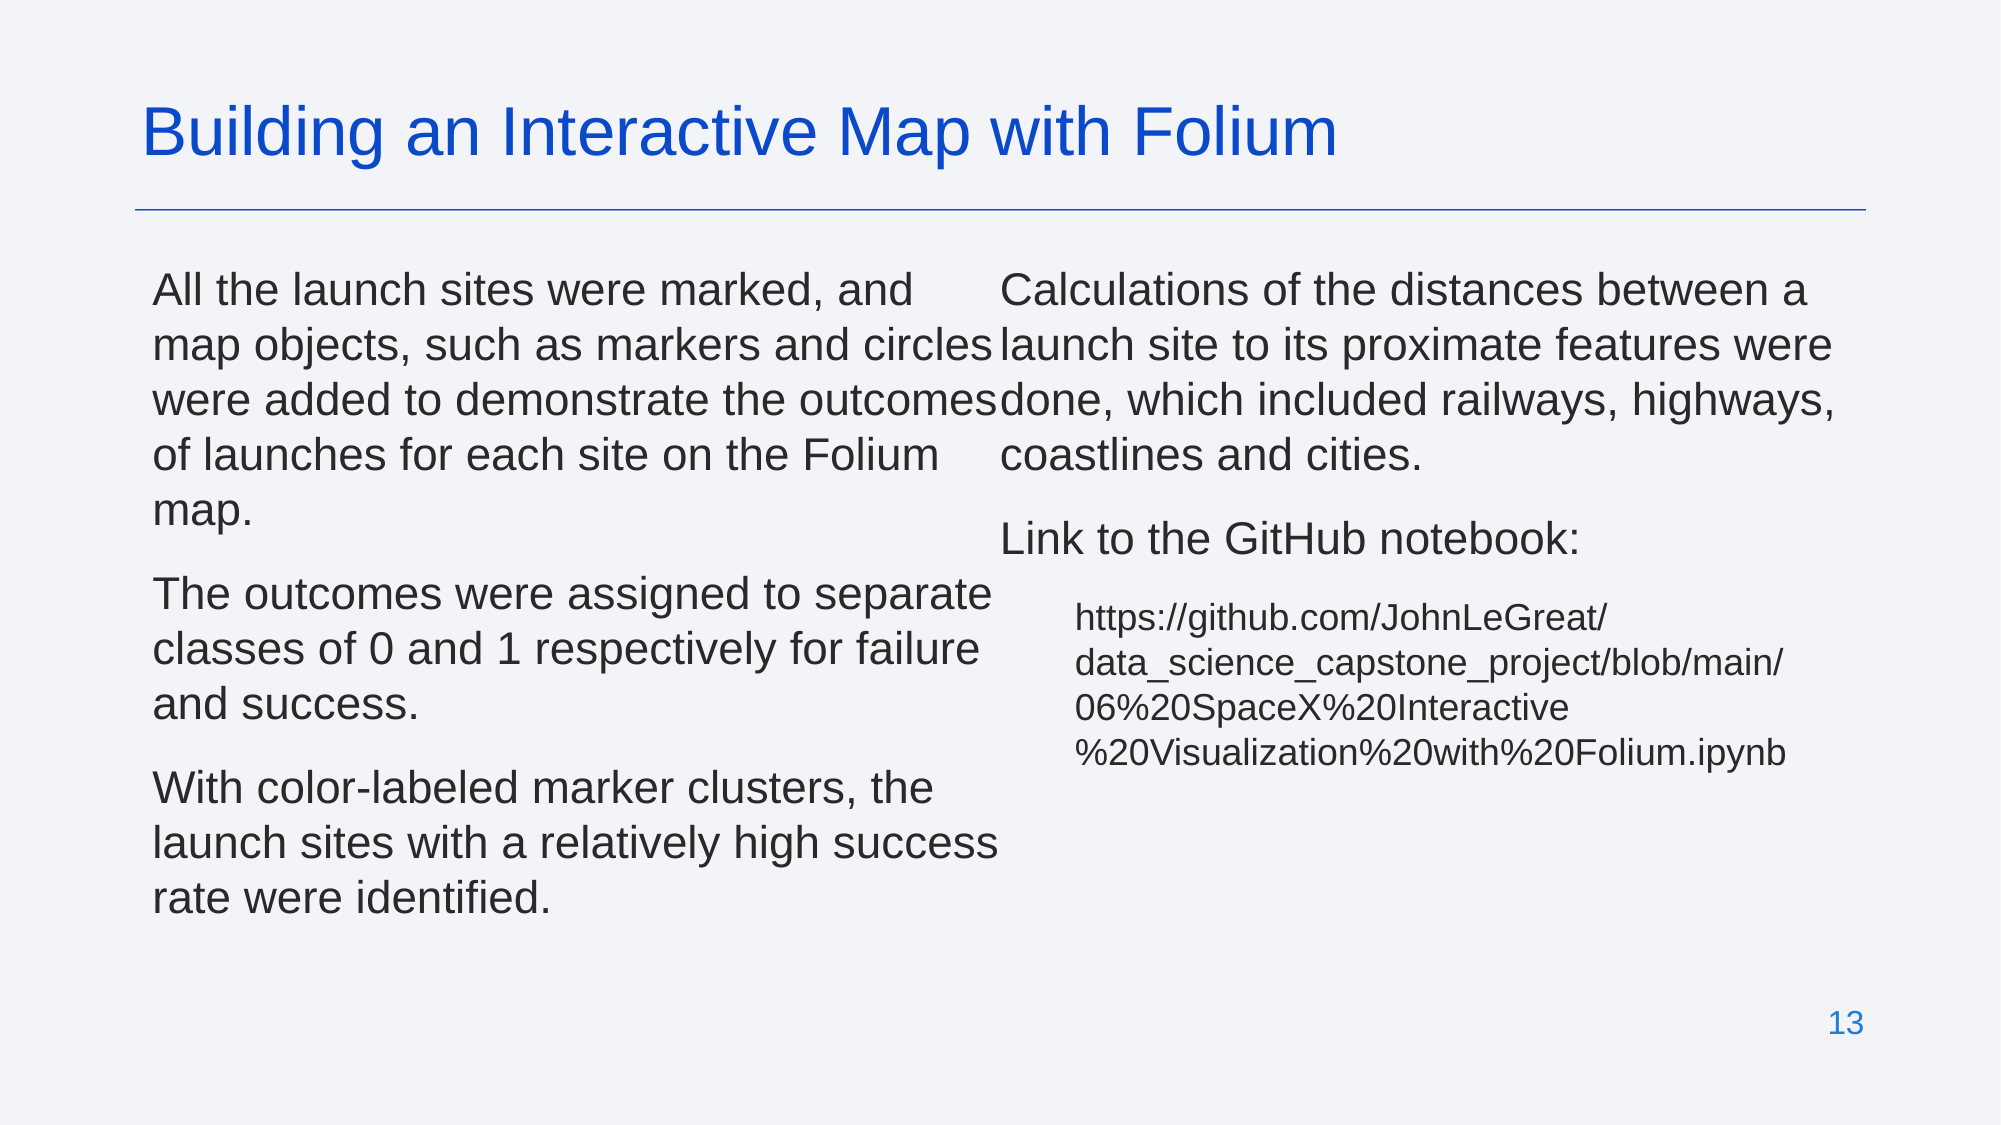

Building an Interactive Map with Folium
All the launch sites were marked, and map objects, such as markers and circles were added to demonstrate the outcomes of launches for each site on the Folium map.
The outcomes were assigned to separate classes of 0 and 1 respectively for failure and success.
With color-labeled marker clusters, the launch sites with a relatively high success rate were identified.
Calculations of the distances between a launch site to its proximate features were done, which included railways, highways, coastlines and cities.
Link to the GitHub notebook:
https://github.com/JohnLeGreat/data_science_capstone_project/blob/main/06%20SpaceX%20Interactive%20Visualization%20with%20Folium.ipynb

13